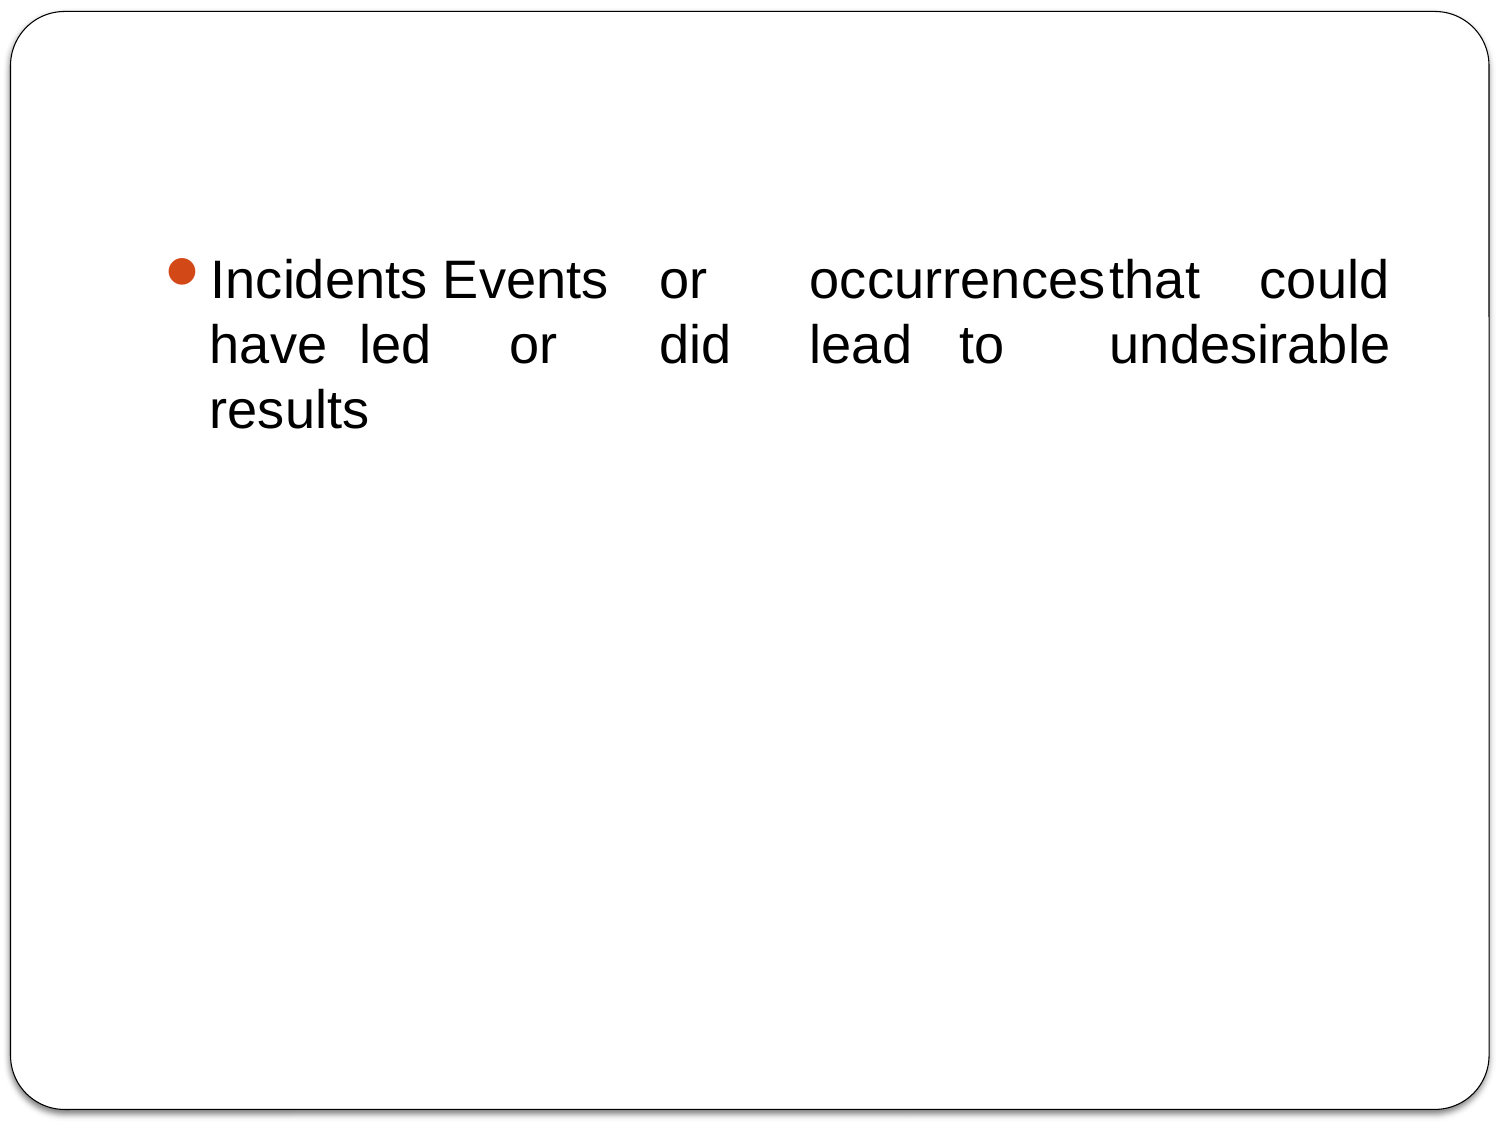

#
Incidents Events	or	occurrences	that	could	have	led	or	did	lead	to	undesirable	results